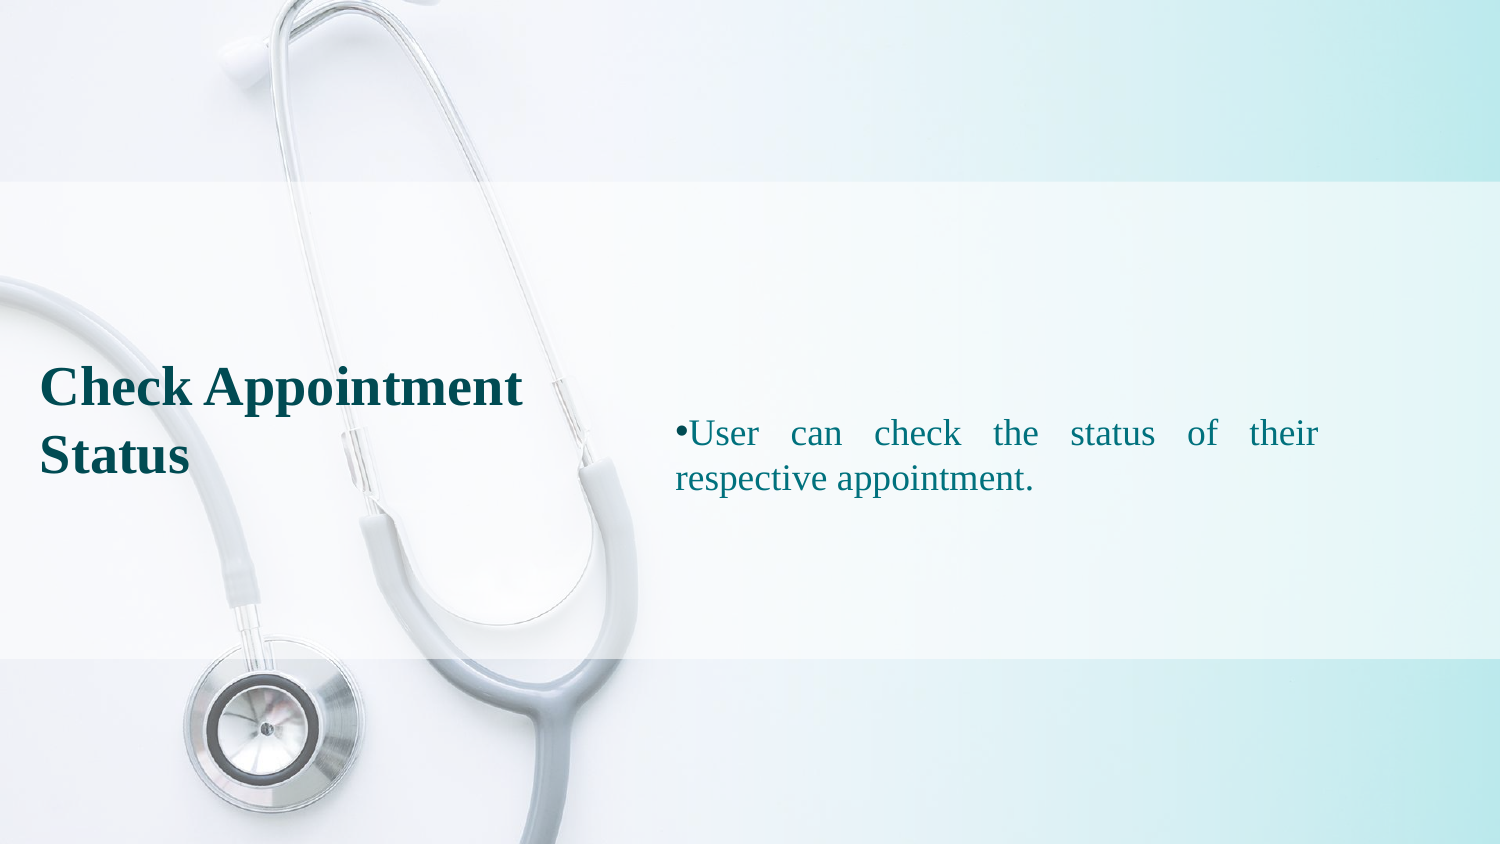

User can check the status of their respective appointment.
# Check Appointment Status